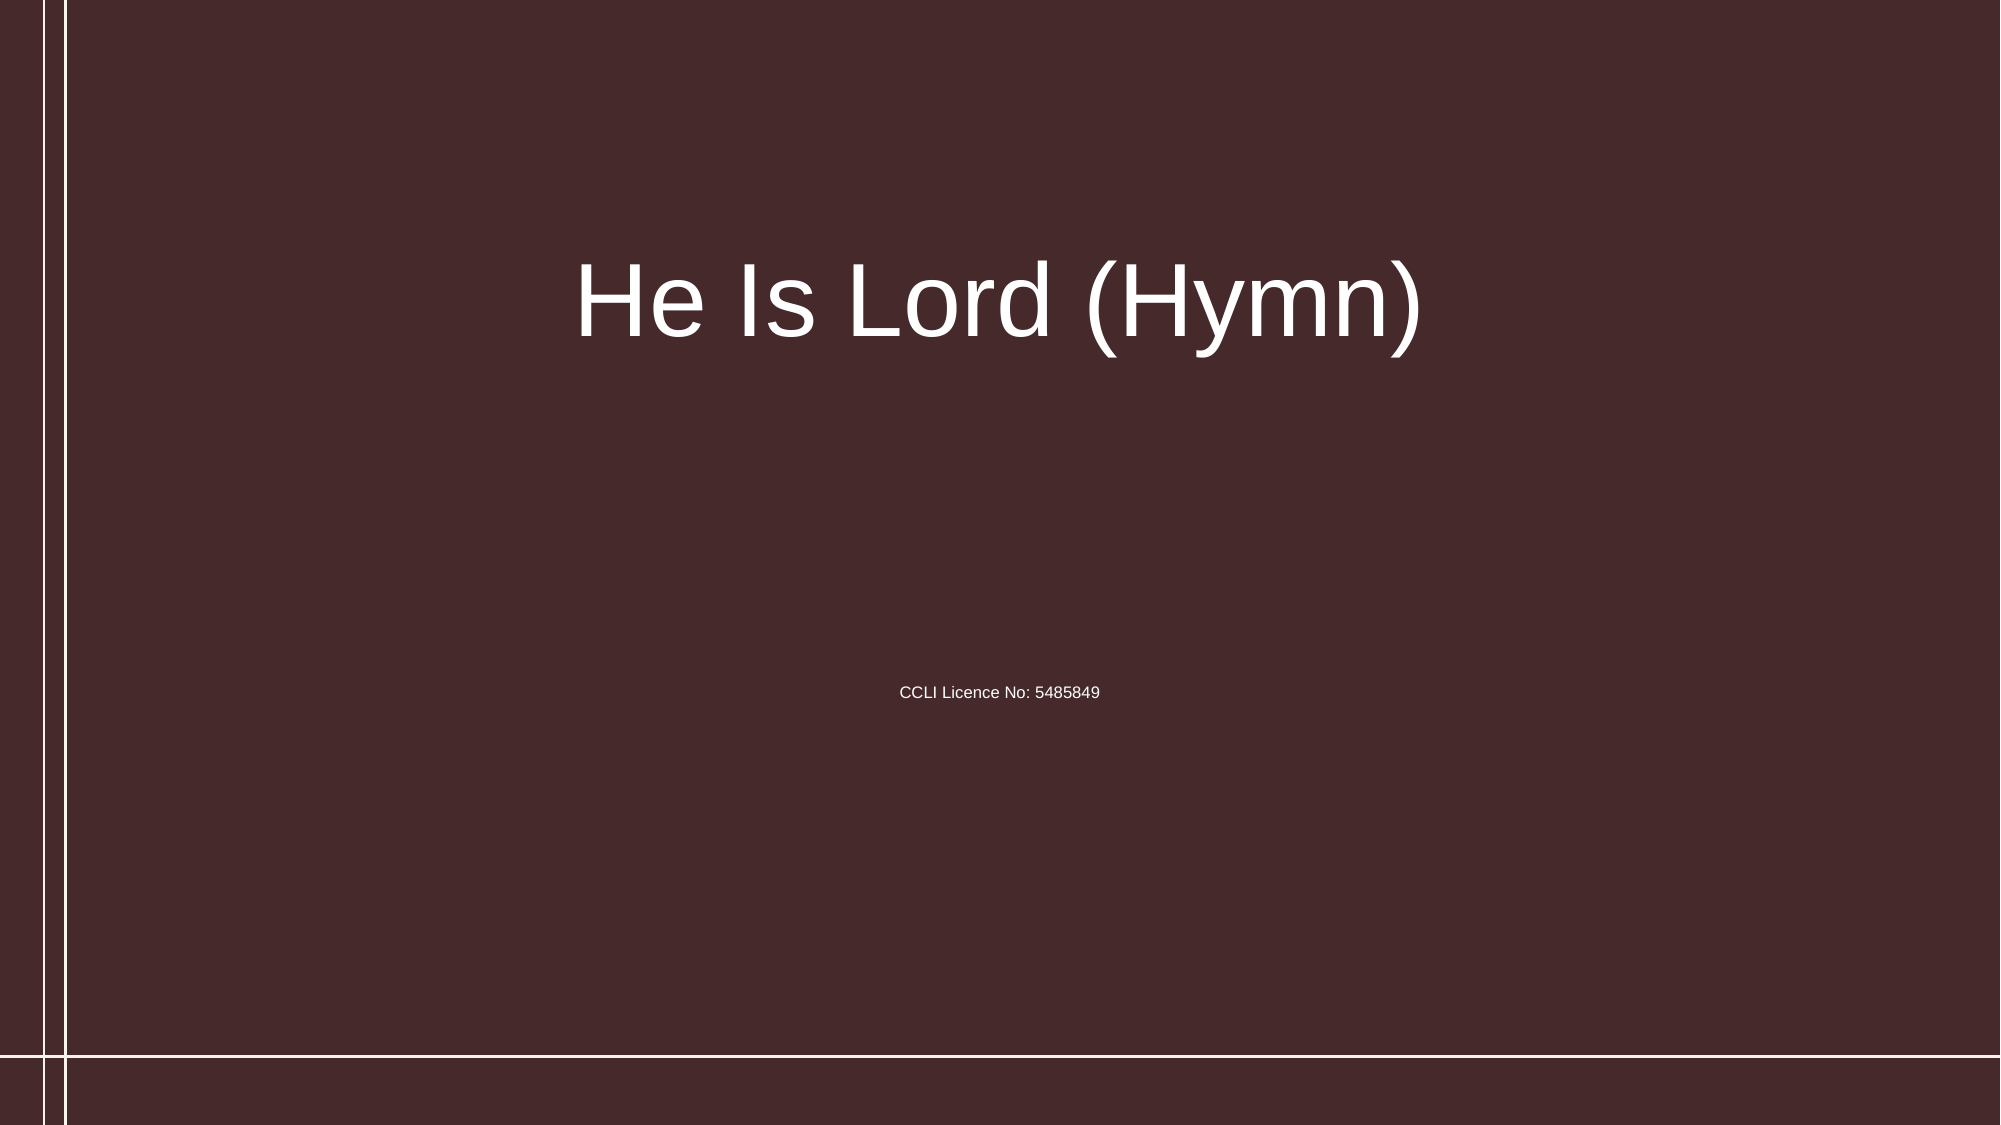

He Is Lord (Hymn)

CCLI Licence No: 5485849